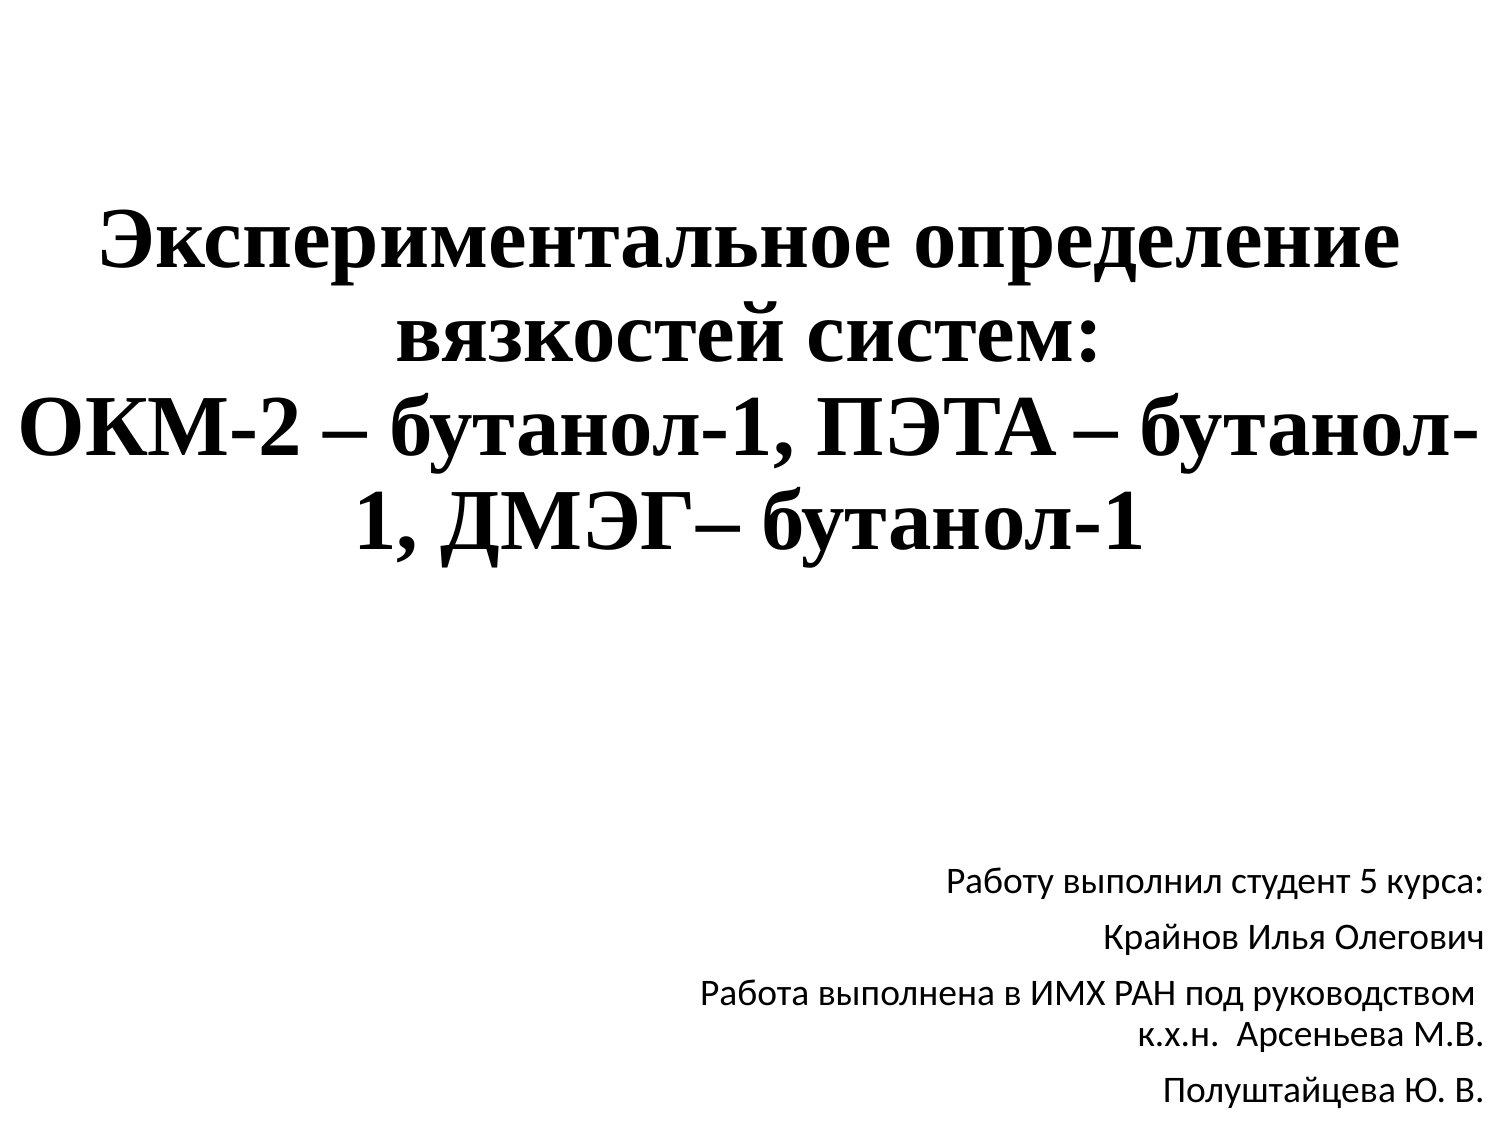

# Экспериментальное определение вязкостей систем: ОКМ-2 – бутанол-1, ПЭTA – бутанол-1, ДMЭГ– бутанол-1
Работу выполнил студент 5 курса:
Крайнов Илья Олегович
Работа выполнена в ИМХ РАН под руководством
к.х.н.  Арсеньева М.В.
Полуштайцева Ю. В.